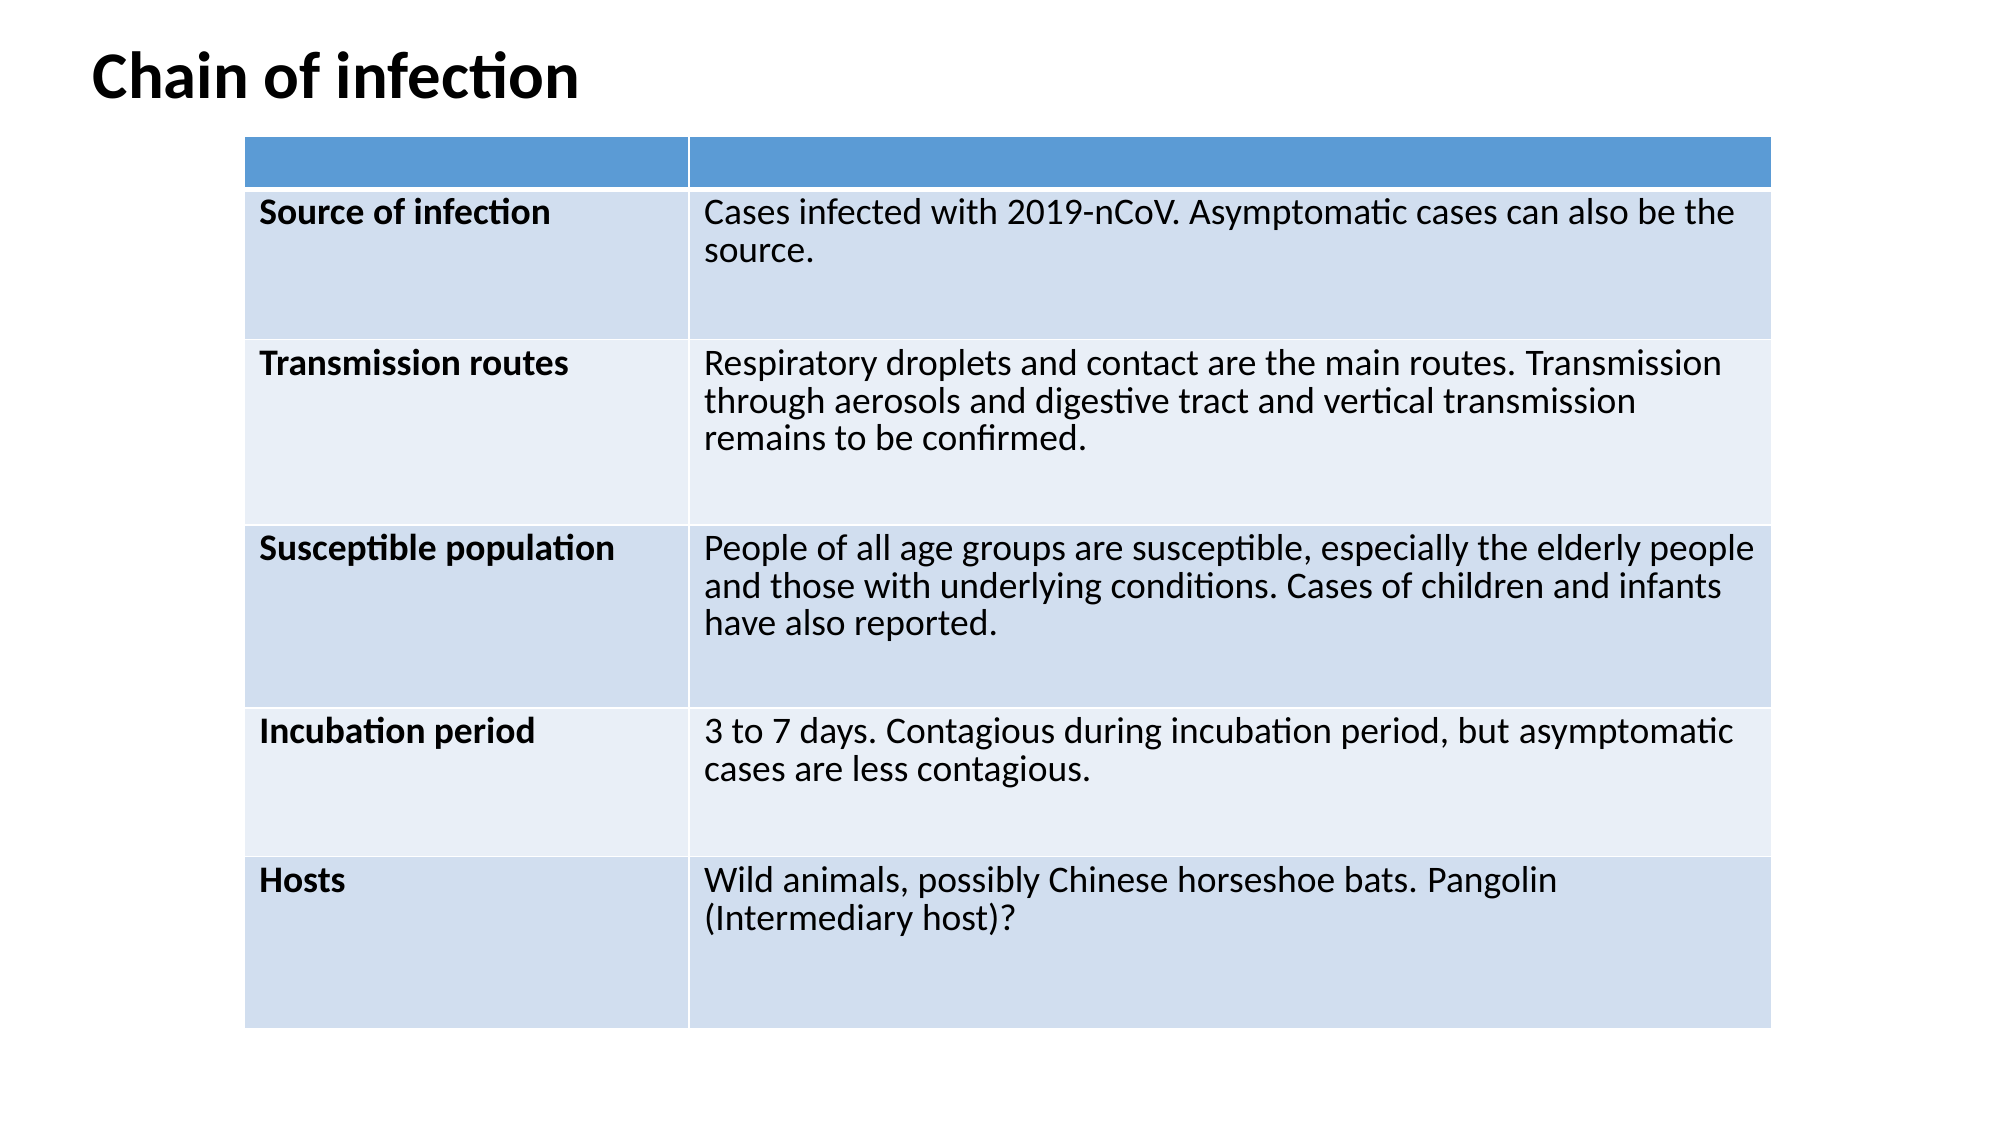

Chain of infection
|  |  |
| --- | --- |
| Source of infection | Cases infected with 2019-nCoV. Asymptomatic cases can also be the source. |
| Transmission routes | Respiratory droplets and contact are the main routes. Transmission through aerosols and digestive tract and vertical transmission remains to be confirmed. |
| Susceptible population | People of all age groups are susceptible, especially the elderly people and those with underlying conditions. Cases of children and infants have also reported. |
| Incubation period | 3 to 7 days. Contagious during incubation period, but asymptomatic cases are less contagious. |
| Hosts | Wild animals, possibly Chinese horseshoe bats. Pangolin (Intermediary host)? |